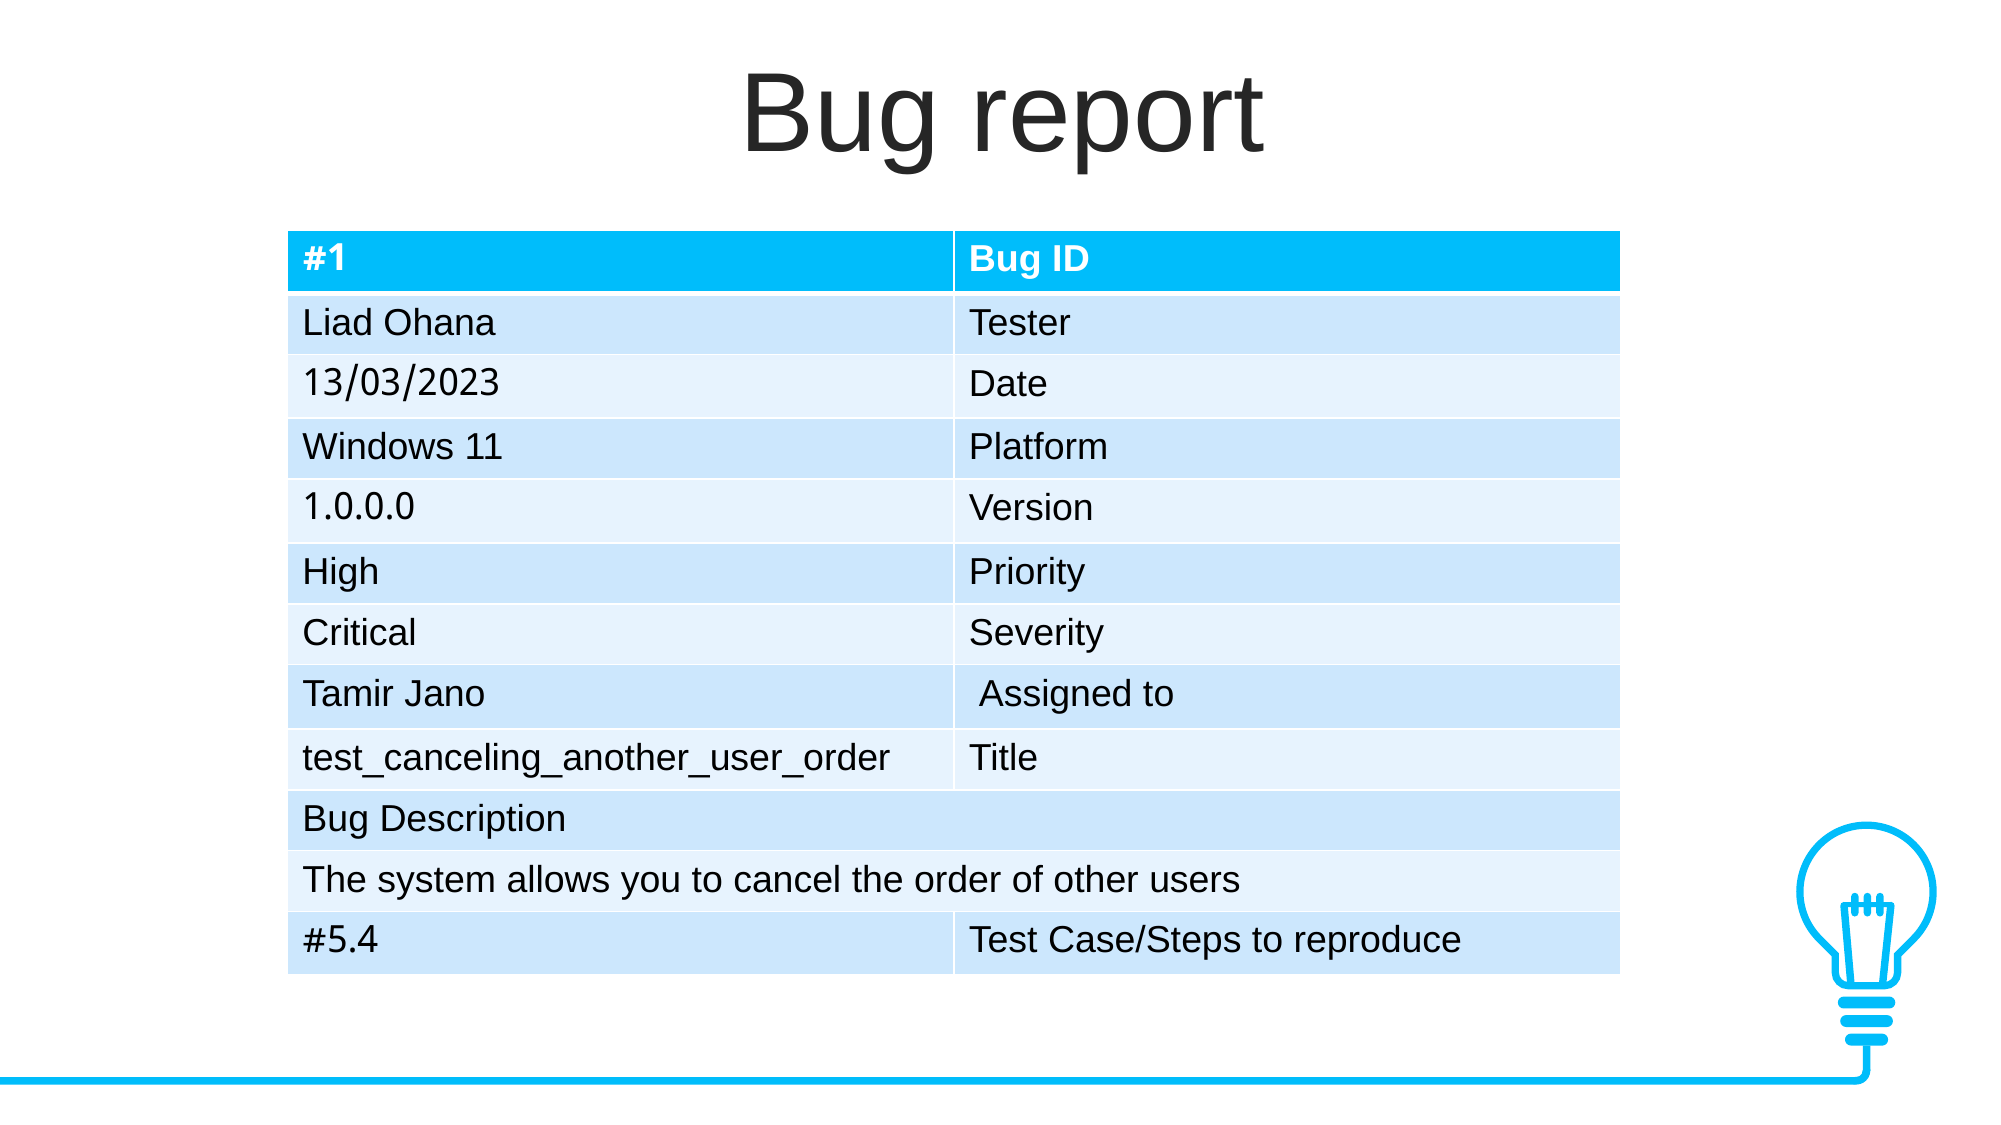

Bug report
| #1 | Bug ID |
| --- | --- |
| Liad Ohana | Tester |
| 13/03/2023 | Date |
| Windows 11 | Platform |
| 1.0.0.0 | Version |
| High | Priority |
| Critical | Severity |
| Tamir Jano | Assigned to |
| test\_canceling\_another\_user\_order | Title |
| Bug Description |  |
| The system allows you to cancel the order of other users | The system allows you to cancel the order of other users |
| #5.4 | Test Case/Steps to reproduce |